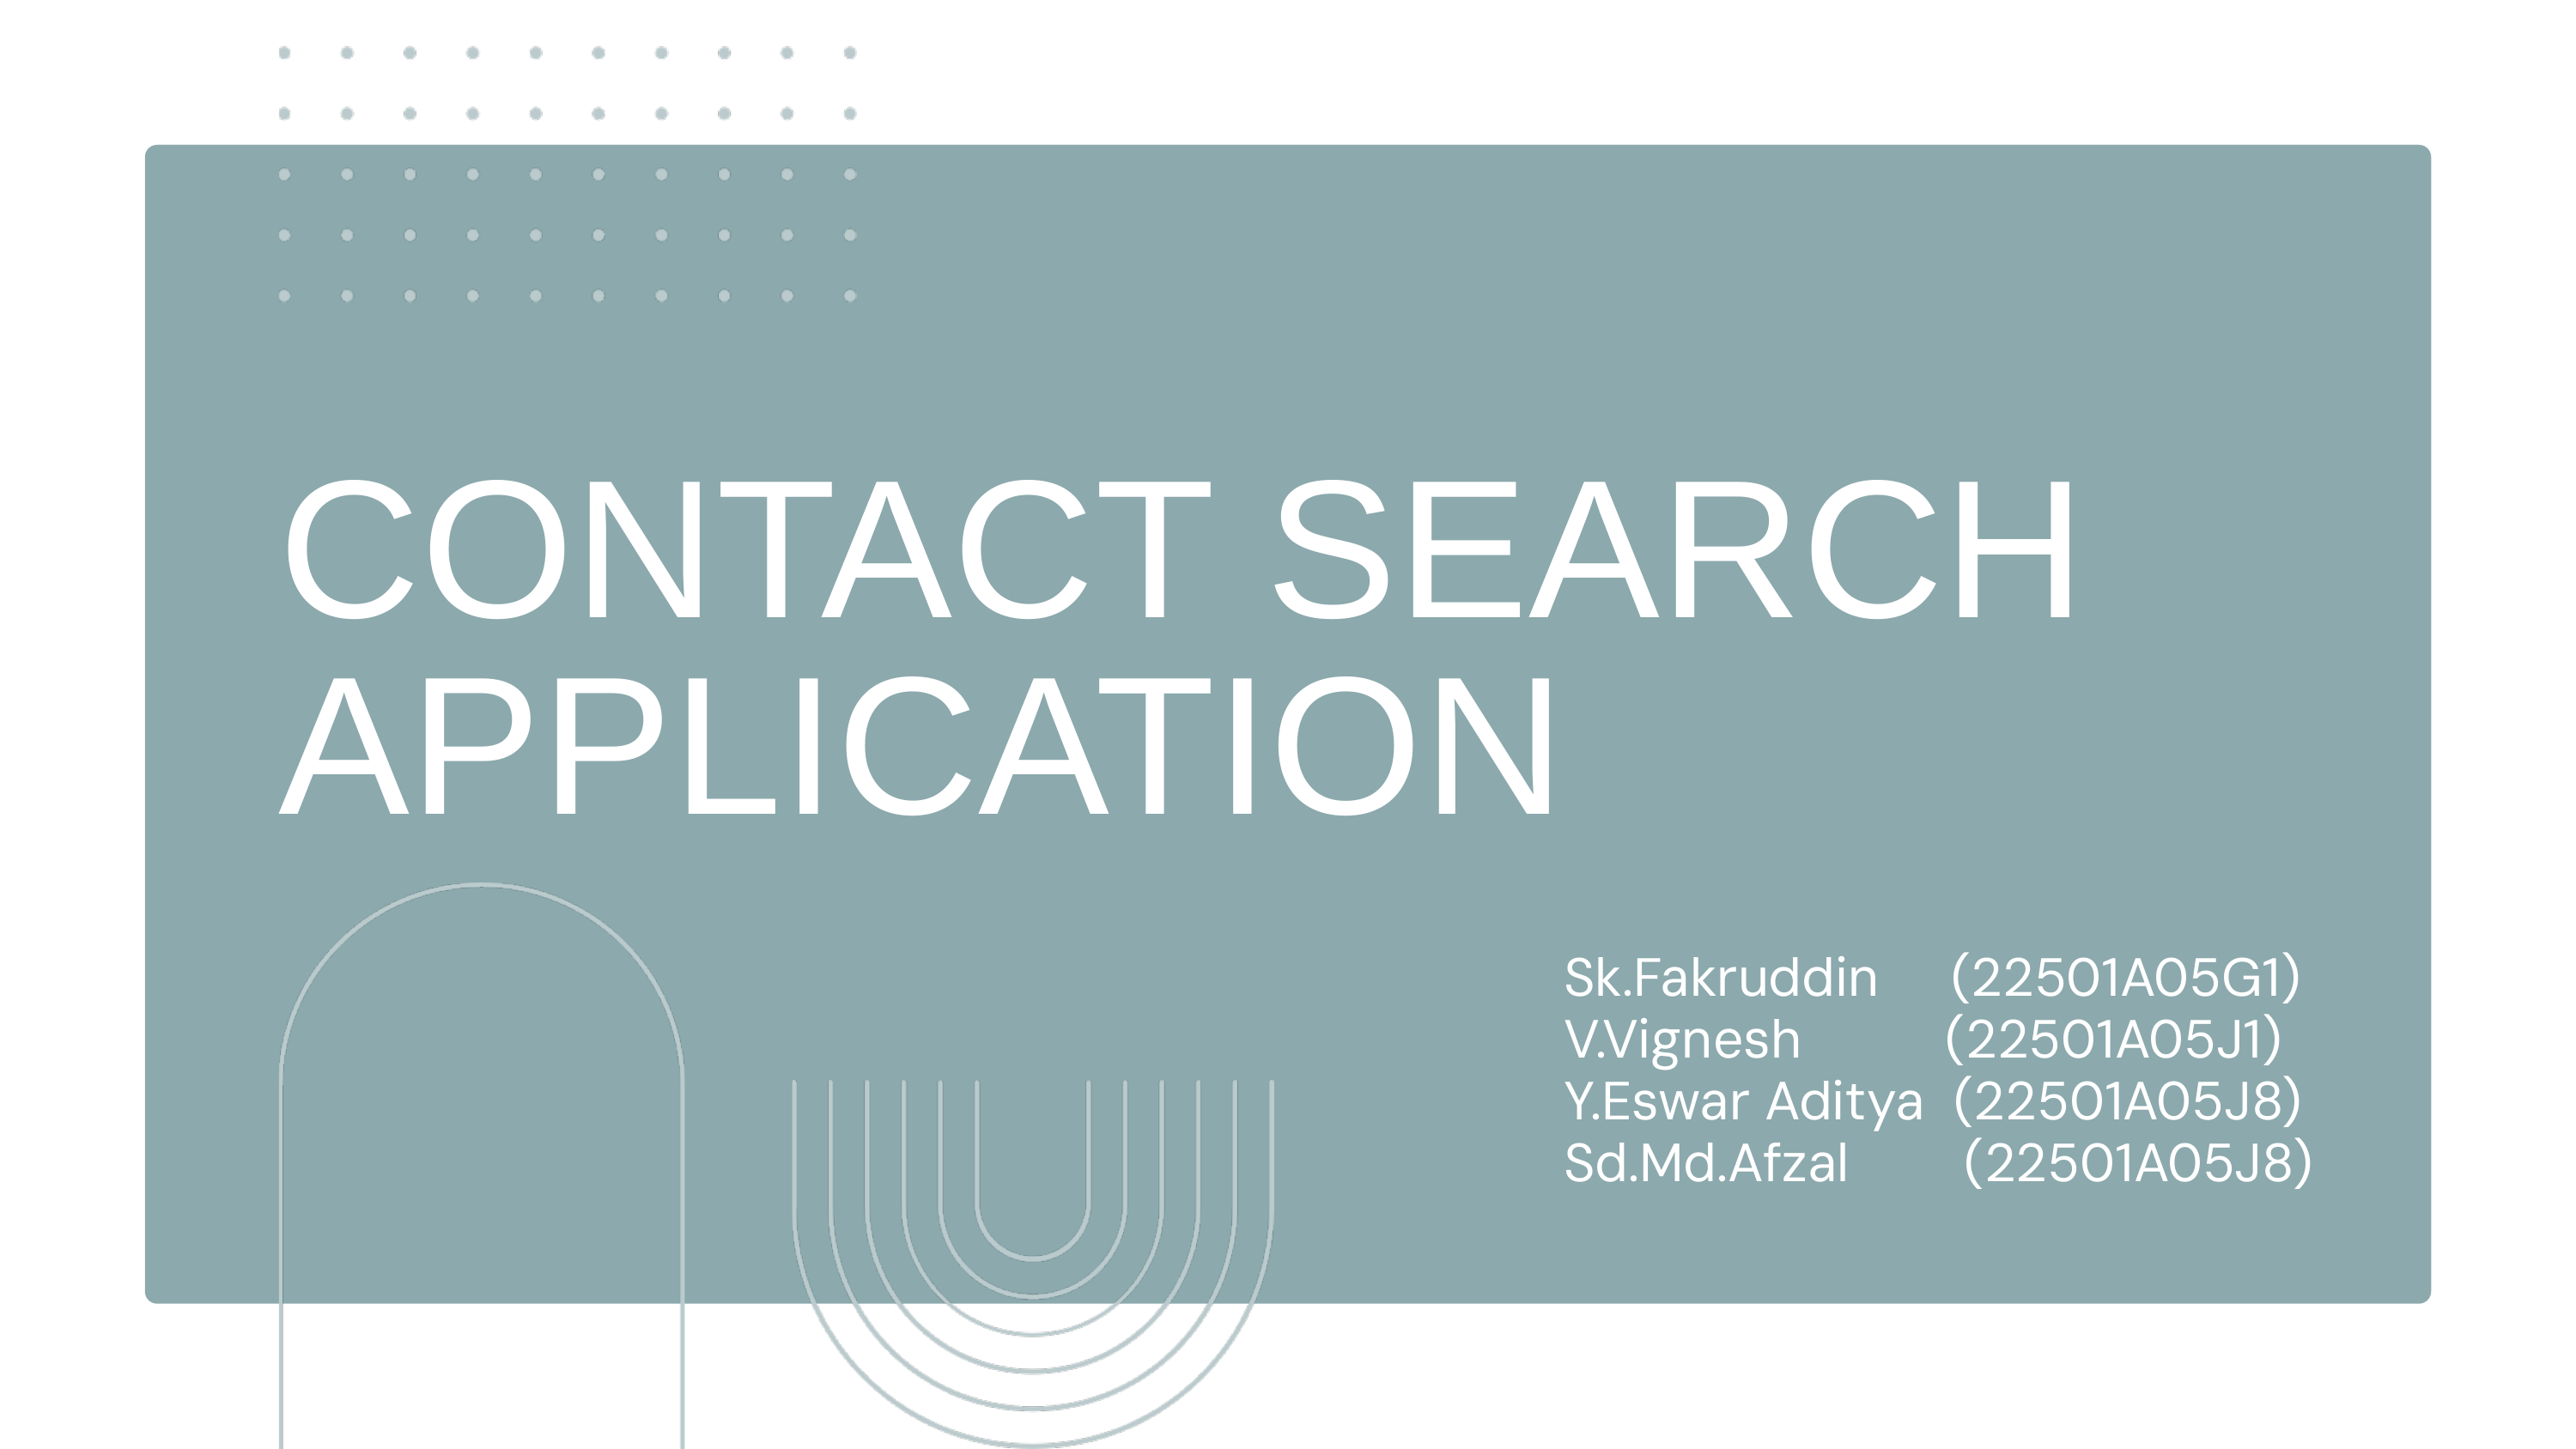

CONTACT SEARCH APPLICATION

Sk.Fakruddin     (22501A05G1)
V.Vignesh          (22501A05J1)
Y.Eswar Aditya  (22501A05J8)
Sd.Md.Afzal        (22501A05J8)